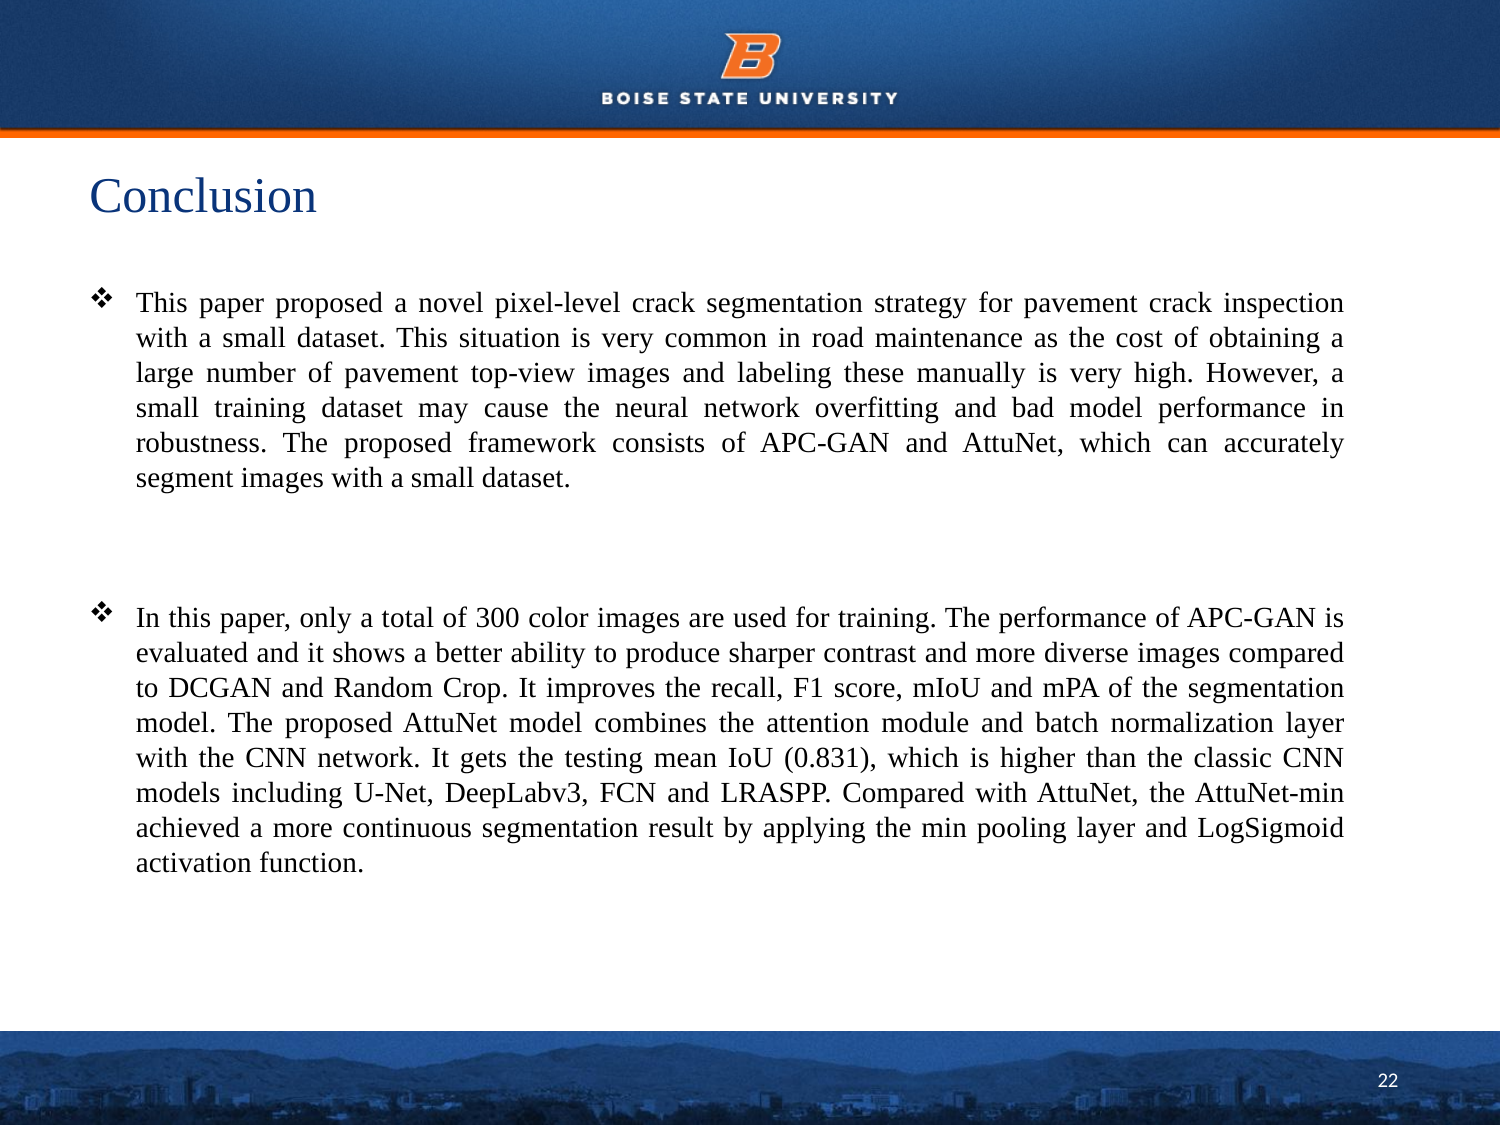

# Conclusion
This paper proposed a novel pixel-level crack segmentation strategy for pavement crack inspection with a small dataset. This situation is very common in road maintenance as the cost of obtaining a large number of pavement top-view images and labeling these manually is very high. However, a small training dataset may cause the neural network overfitting and bad model performance in robustness. The proposed framework consists of APC-GAN and AttuNet, which can accurately segment images with a small dataset.

In this paper, only a total of 300 color images are used for training. The performance of APC-GAN is evaluated and it shows a better ability to produce sharper contrast and more diverse images compared to DCGAN and Random Crop. It improves the recall, F1 score, mIoU and mPA of the segmentation model. The proposed AttuNet model combines the attention module and batch normalization layer with the CNN network. It gets the testing mean IoU (0.831), which is higher than the classic CNN models including U-Net, DeepLabv3, FCN and LRASPP. Compared with AttuNet, the AttuNet-min achieved a more continuous segmentation result by applying the min pooling layer and LogSigmoid activation function.